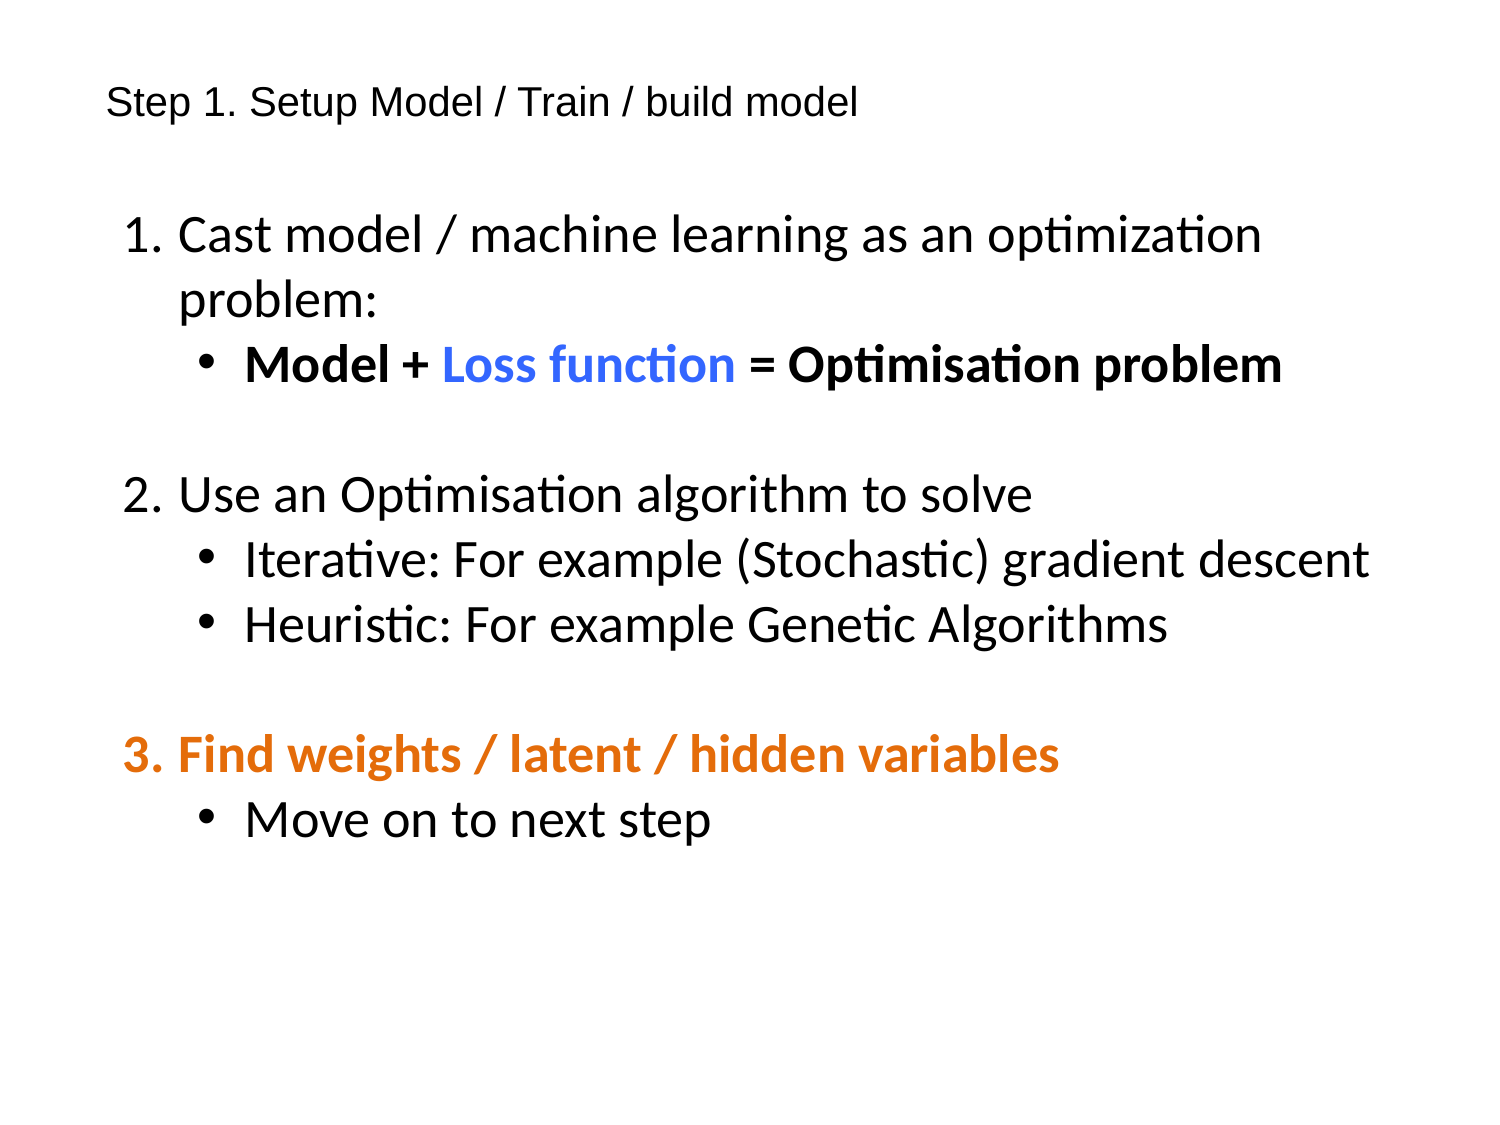

Step 1. Setup Model / Train / build model
Cast model / machine learning as an optimization problem:
Model + Loss function = Optimisation problem

Use an Optimisation algorithm to solve
Iterative: For example (Stochastic) gradient descent
Heuristic: For example Genetic Algorithms

Find weights / latent / hidden variables
Move on to next step